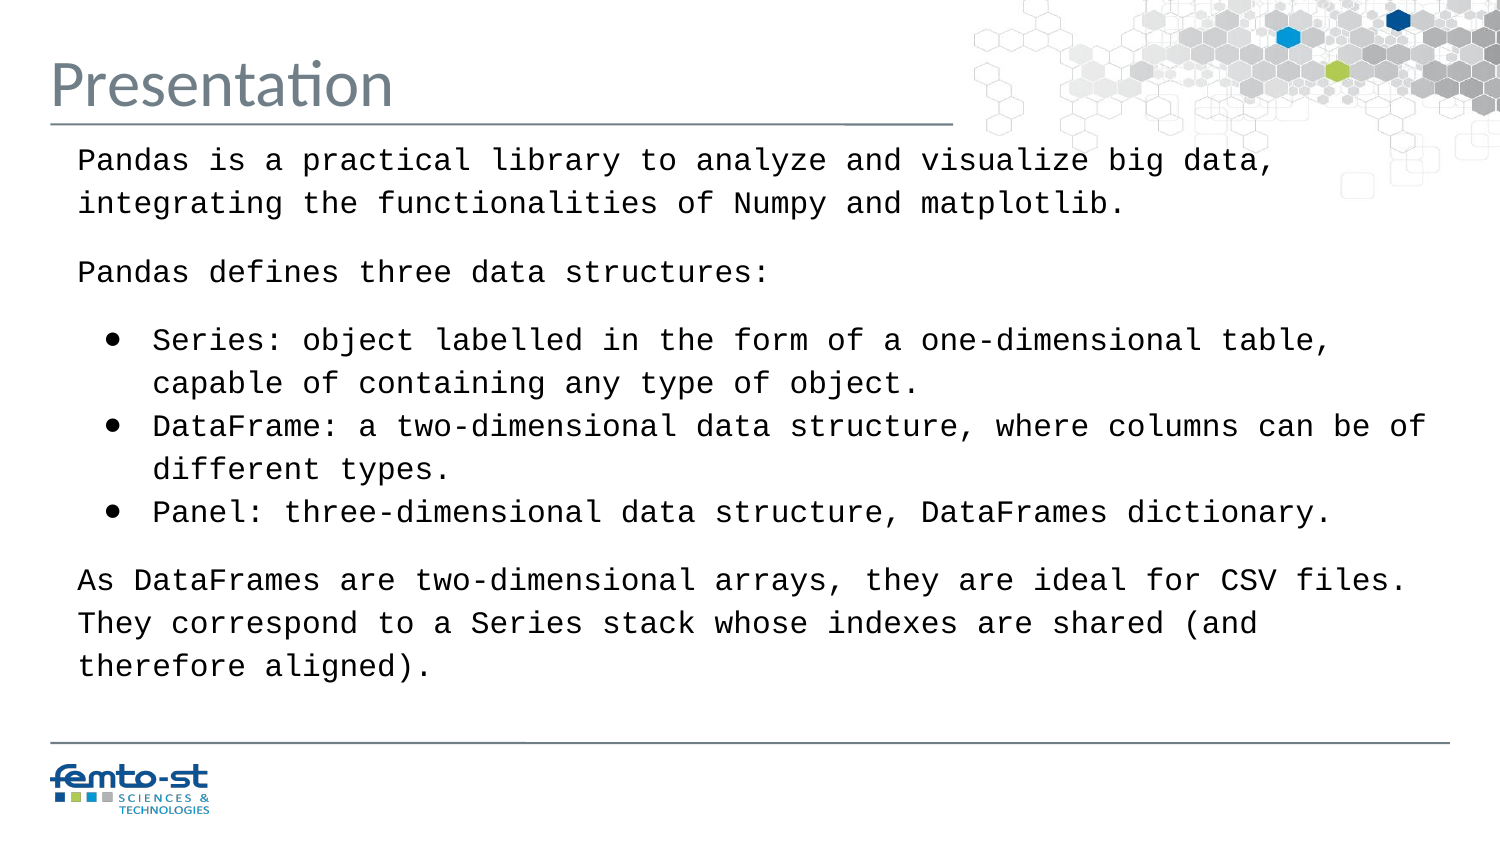

Presentation
Pandas is a practical library to analyze and visualize big data, integrating the functionalities of Numpy and matplotlib.
Pandas defines three data structures:
Series: object labelled in the form of a one-dimensional table, capable of containing any type of object.
DataFrame: a two-dimensional data structure, where columns can be of different types.
Panel: three-dimensional data structure, DataFrames dictionary.
As DataFrames are two-dimensional arrays, they are ideal for CSV files. They correspond to a Series stack whose indexes are shared (and therefore aligned).